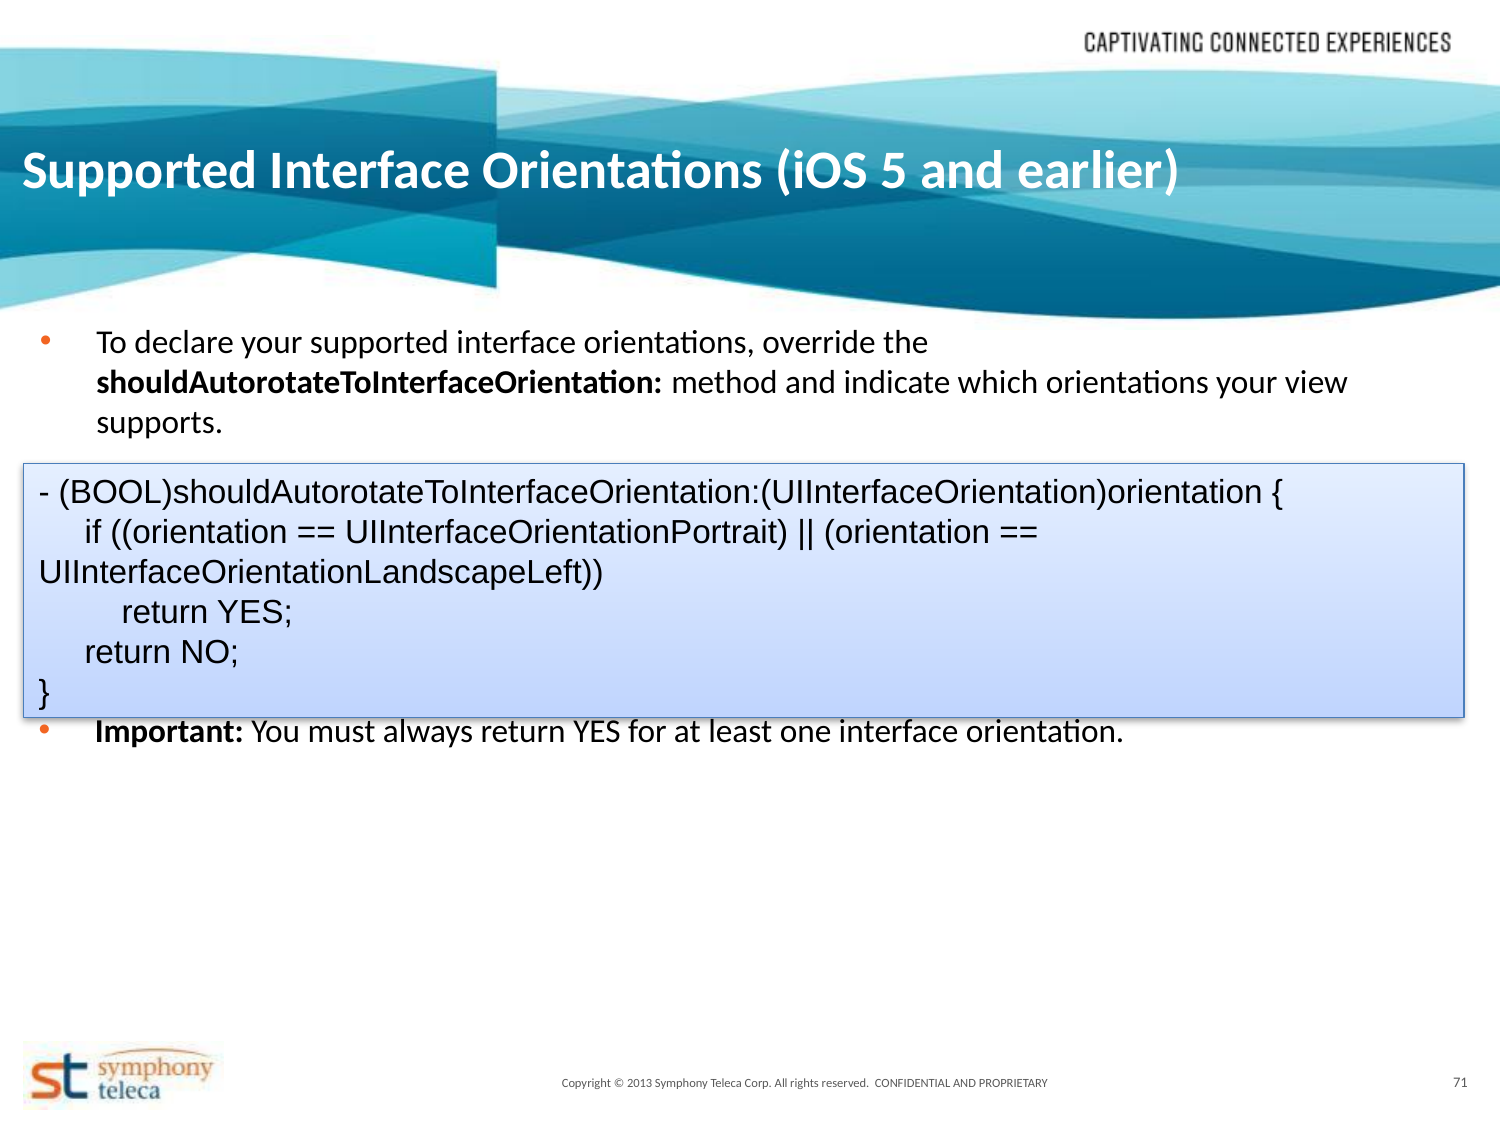

Supported Interface Orientations (iOS 5 and earlier)

To declare your supported interface orientations, override the shouldAutorotateToInterfaceOrientation: method and indicate which orientations your view supports.
- (BOOL)shouldAutorotateToInterfaceOrientation:(UIInterfaceOrientation)orientation {
     if ((orientation == UIInterfaceOrientationPortrait) || (orientation == UIInterfaceOrientationLandscapeLeft))
         return YES;
     return NO;
}
Important: You must always return YES for at least one interface orientation.